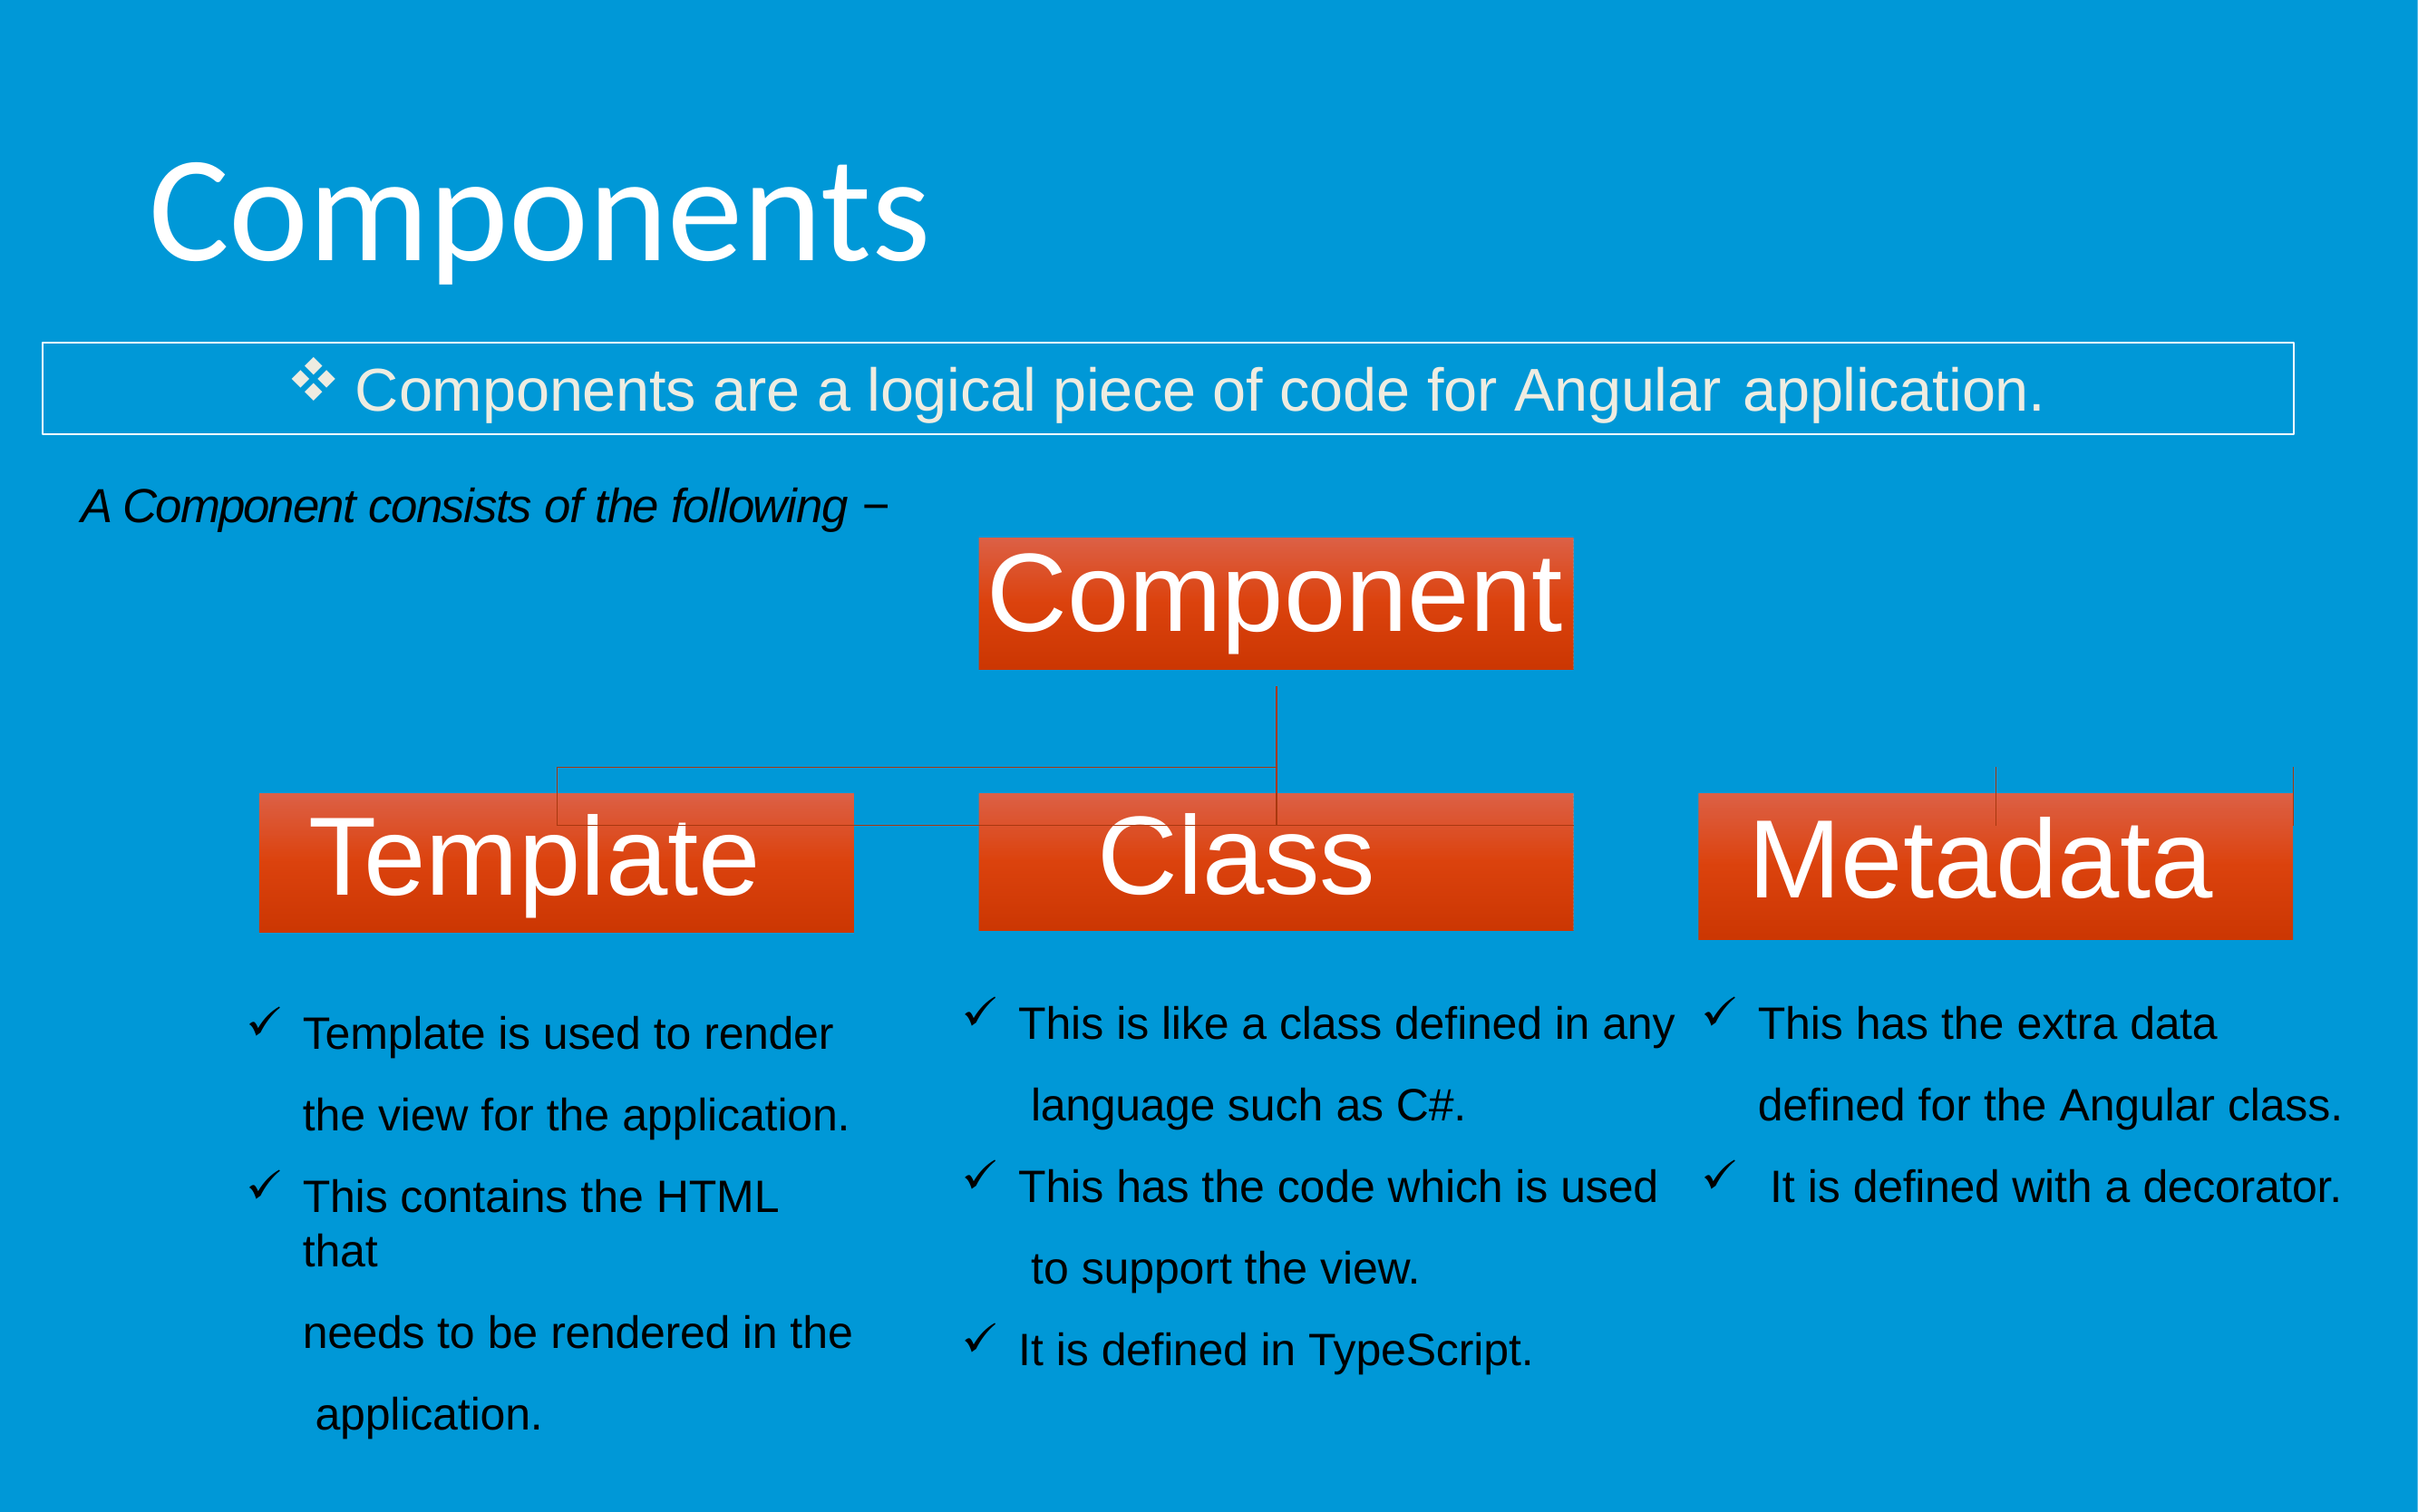

# Components

Components are a logical piece of code for Angular application.
A Component consists of the following −

|  |  |  | Component |  |  |  |  |
| --- | --- | --- | --- | --- | --- | --- | --- |
|  |  |  |  |  |  |  |  |
|  |  |  |  |  |  |  |  |
| Template |  |  | Class |  |  | Metadata |  |

This is like a class defined in any  language such as C#.
This has the code which is used  to support the view.
It is defined in TypeScript.
This has the extra data  defined for the Angular class.
It is defined with a decorator.
Template is used to render  the view for the application.
This contains the HTML that
needs to be rendered in the  application.